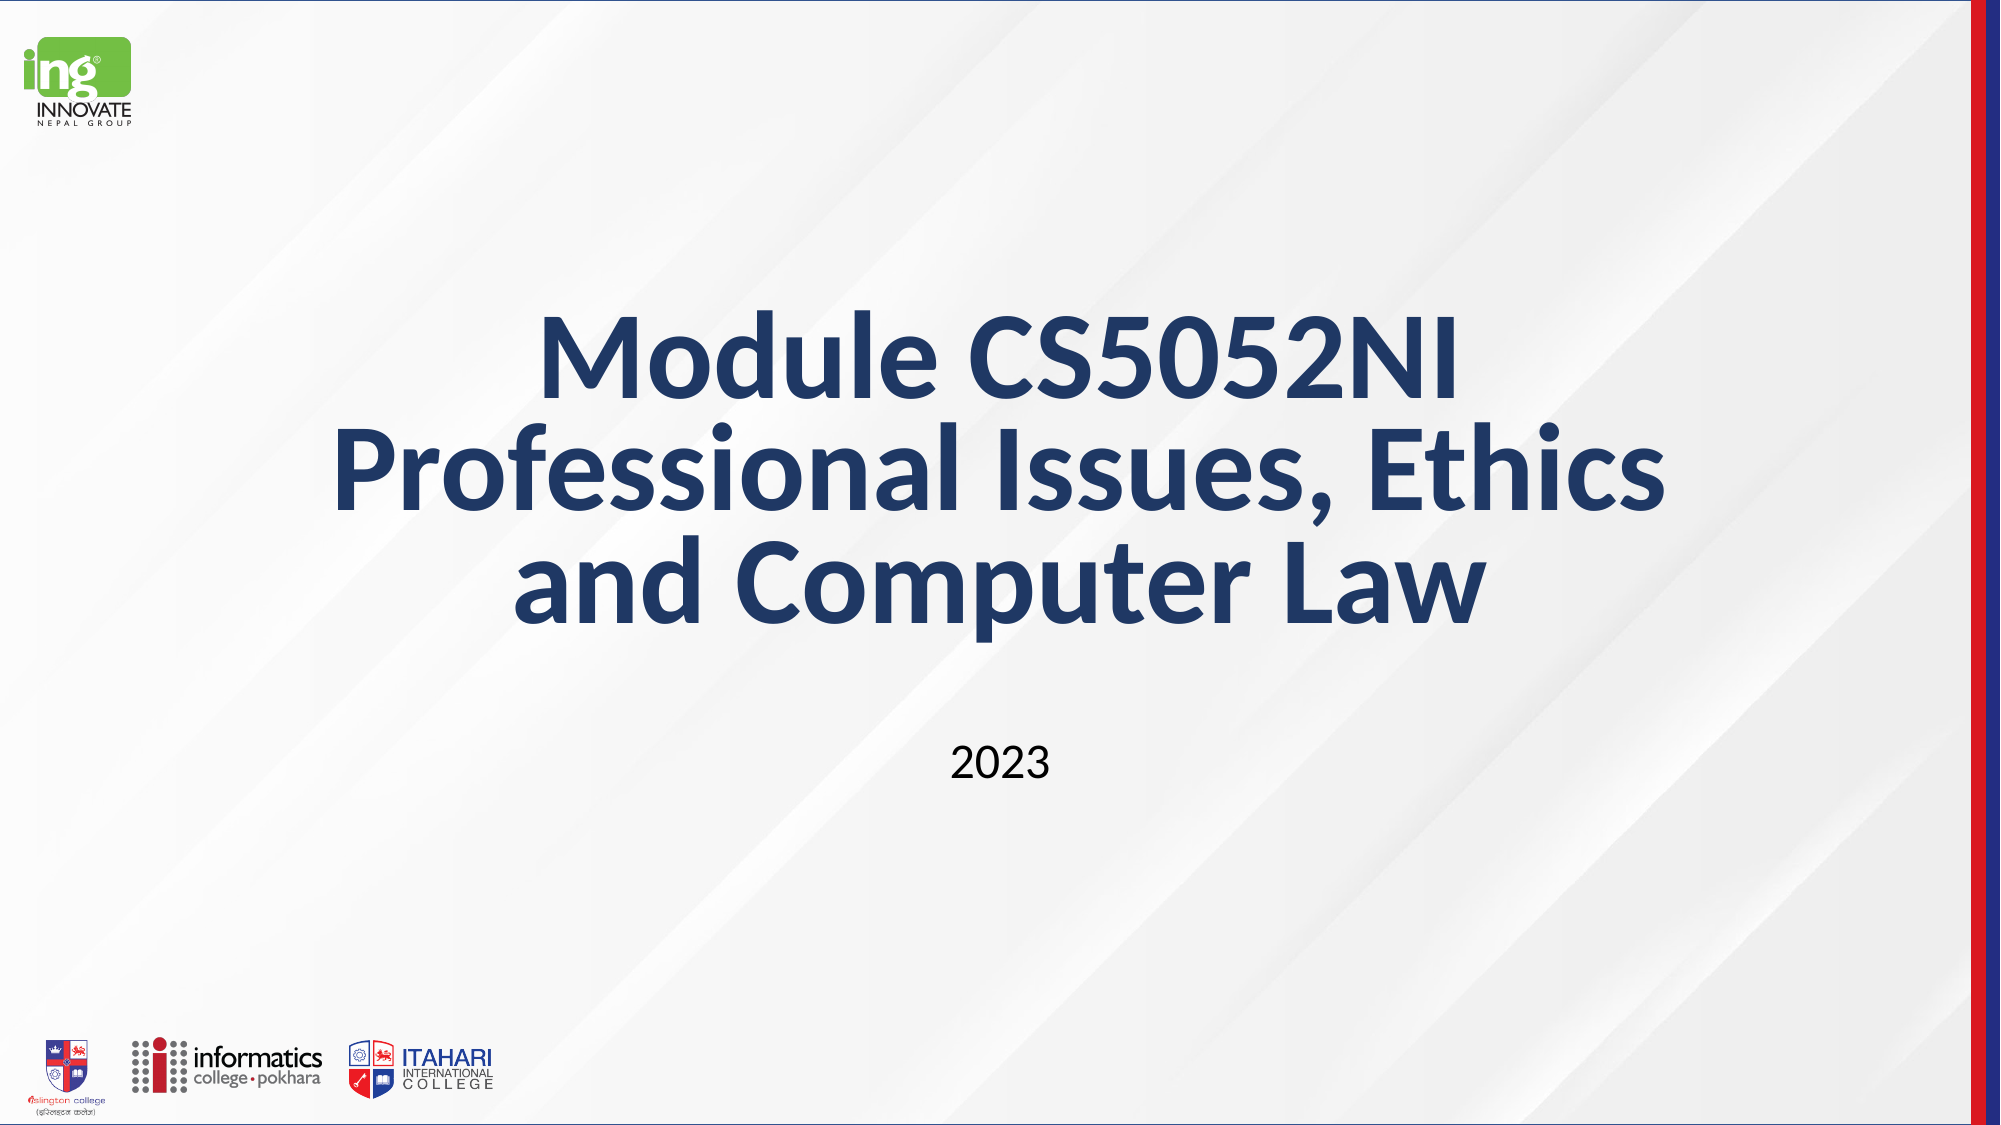

# Module CS5052NI Professional Issues, Ethics and Computer Law
2023